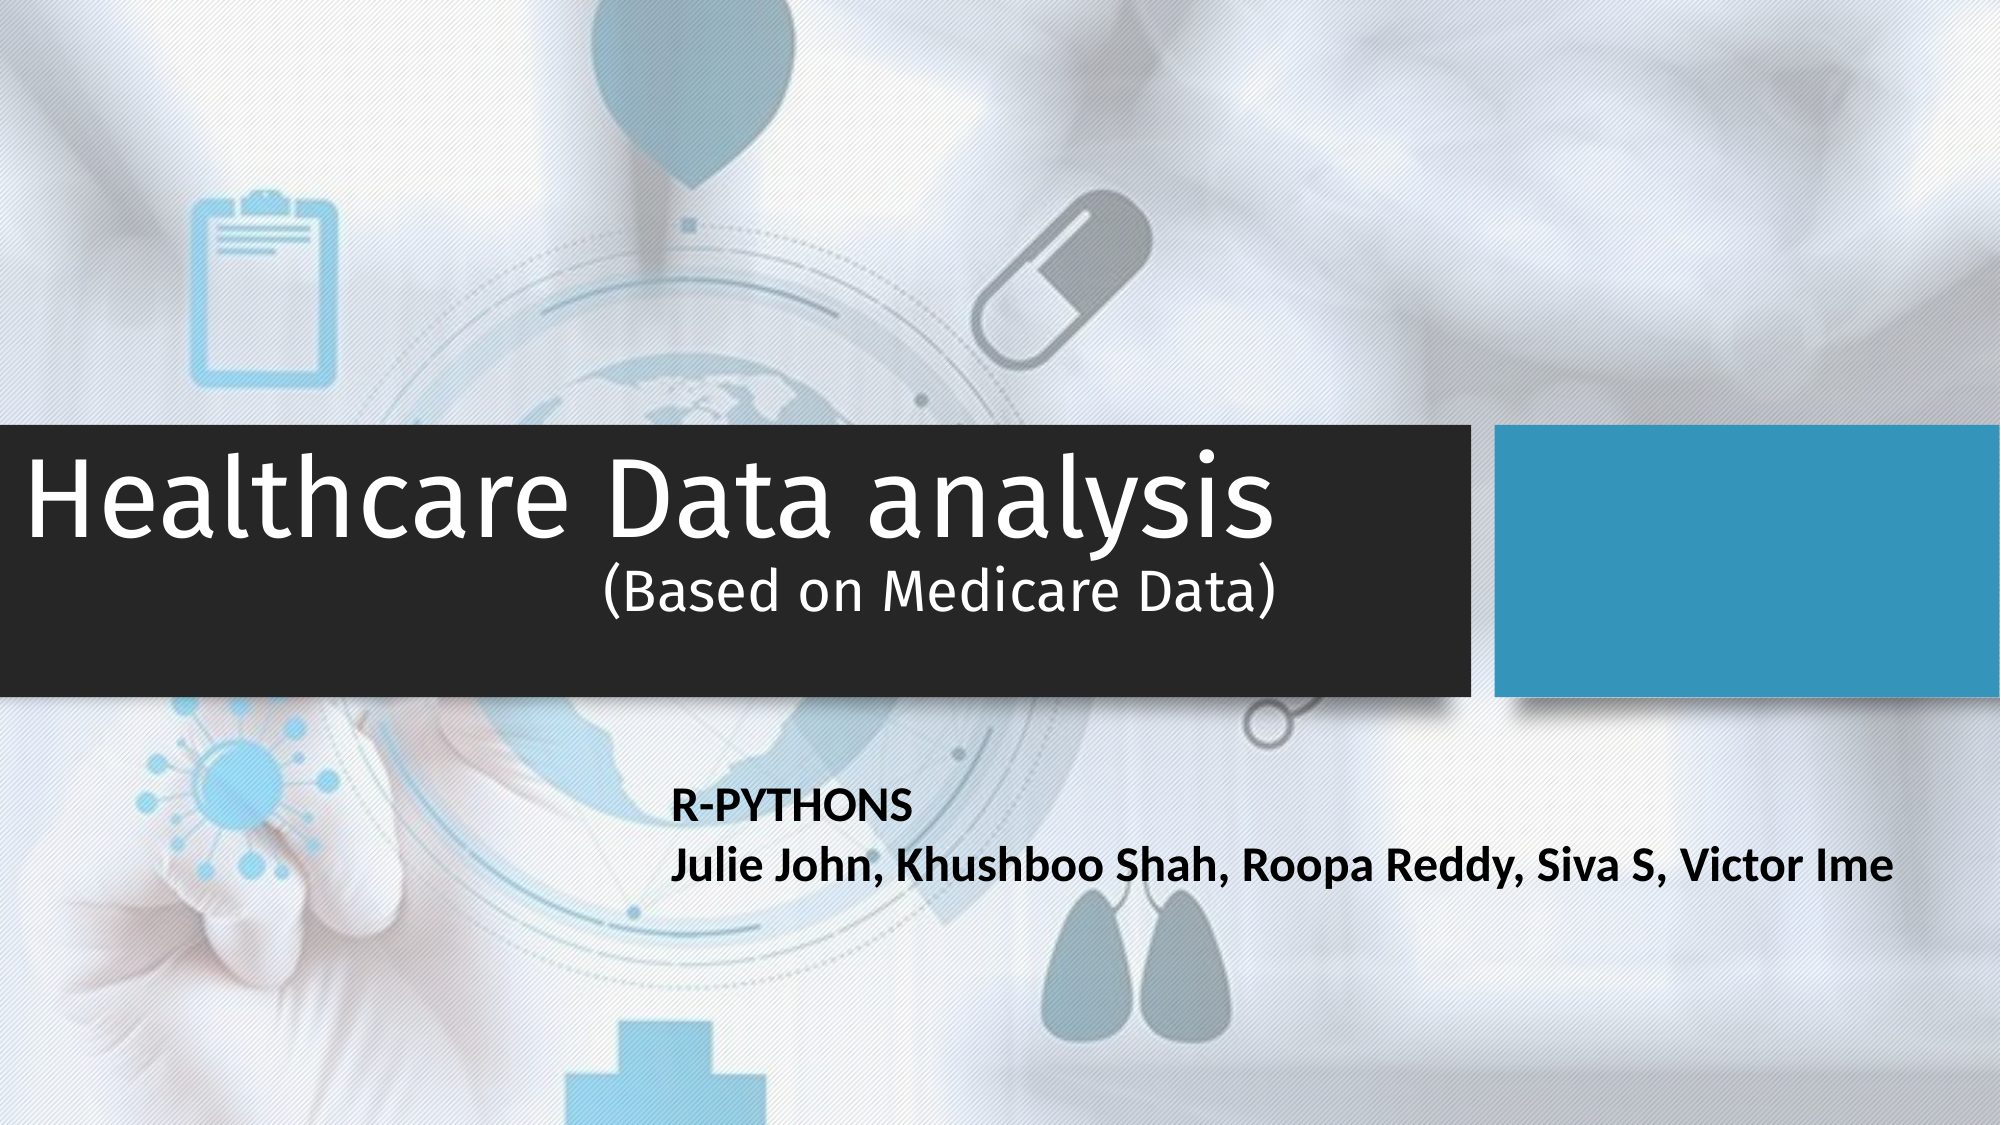

# Healthcare Data analysis (Based on Medicare Data)
R-PYTHONS
Julie John, Khushboo Shah, Roopa Reddy, Siva S, Victor Ime